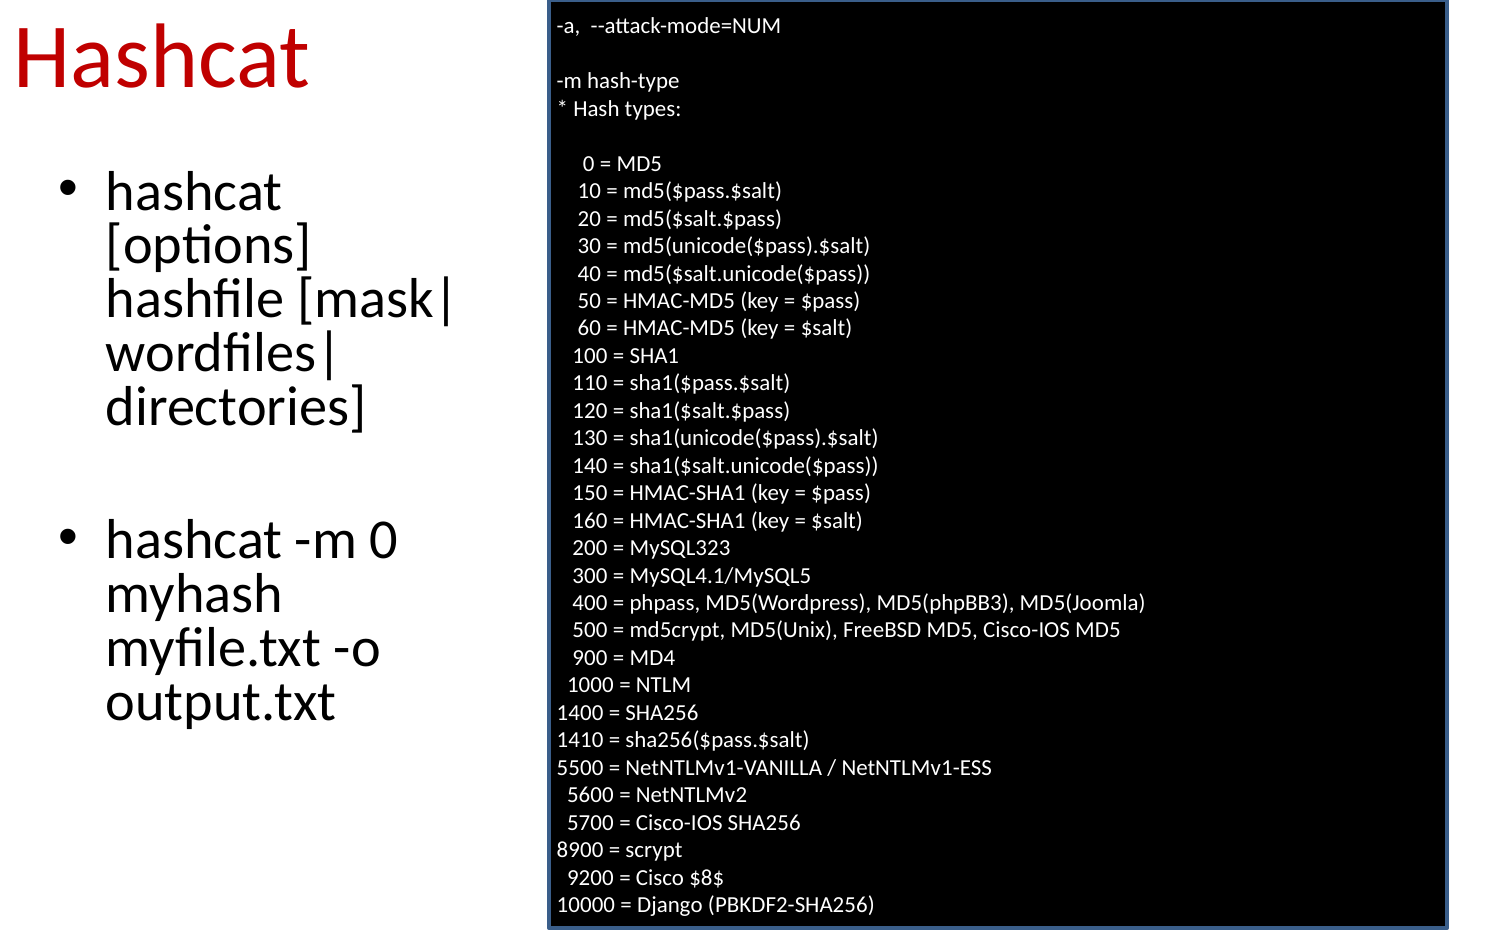

# Hashcat

-a,  --attack-mode=NUM

-m hash-type
* Hash types:

     0 = MD5
    10 = md5($pass.$salt)
    20 = md5($salt.$pass)
    30 = md5(unicode($pass).$salt)
    40 = md5($salt.unicode($pass))
    50 = HMAC-MD5 (key = $pass)
    60 = HMAC-MD5 (key = $salt)
   100 = SHA1
   110 = sha1($pass.$salt)
   120 = sha1($salt.$pass)
   130 = sha1(unicode($pass).$salt)
   140 = sha1($salt.unicode($pass))
   150 = HMAC-SHA1 (key = $pass)
   160 = HMAC-SHA1 (key = $salt)
   200 = MySQL323
   300 = MySQL4.1/MySQL5
   400 = phpass, MD5(Wordpress), MD5(phpBB3), MD5(Joomla)
   500 = md5crypt, MD5(Unix), FreeBSD MD5, Cisco-IOS MD5
   900 = MD4
  1000 = NTLM
1400 = SHA256
1410 = sha256($pass.$salt)
5500 = NetNTLMv1-VANILLA / NetNTLMv1-ESS
  5600 = NetNTLMv2
  5700 = Cisco-IOS SHA256
8900 = scrypt
  9200 = Cisco $8$
10000 = Django (PBKDF2-SHA256)
hashcat [options] hashfile [mask|wordfiles|directories]

hashcat -m 0 myhash myfile.txt -o output.txt